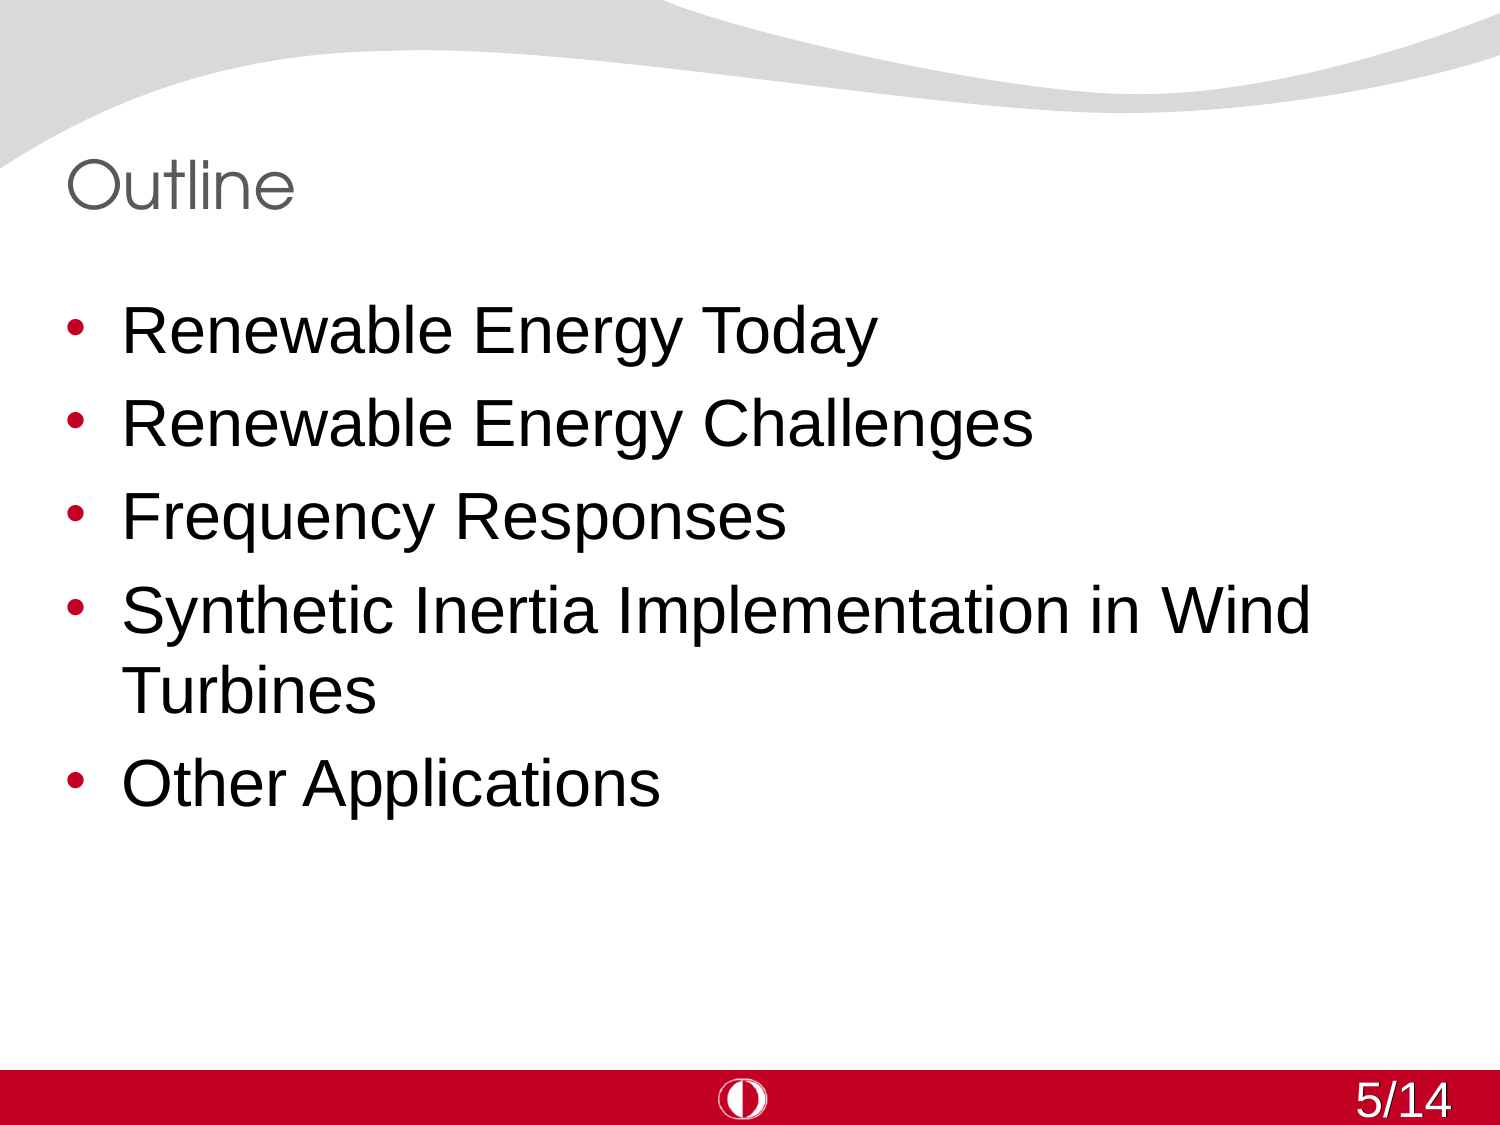

# Outline
Renewable Energy Today
Renewable Energy Challenges
Frequency Responses
Synthetic Inertia Implementation in Wind Turbines
Other Applications